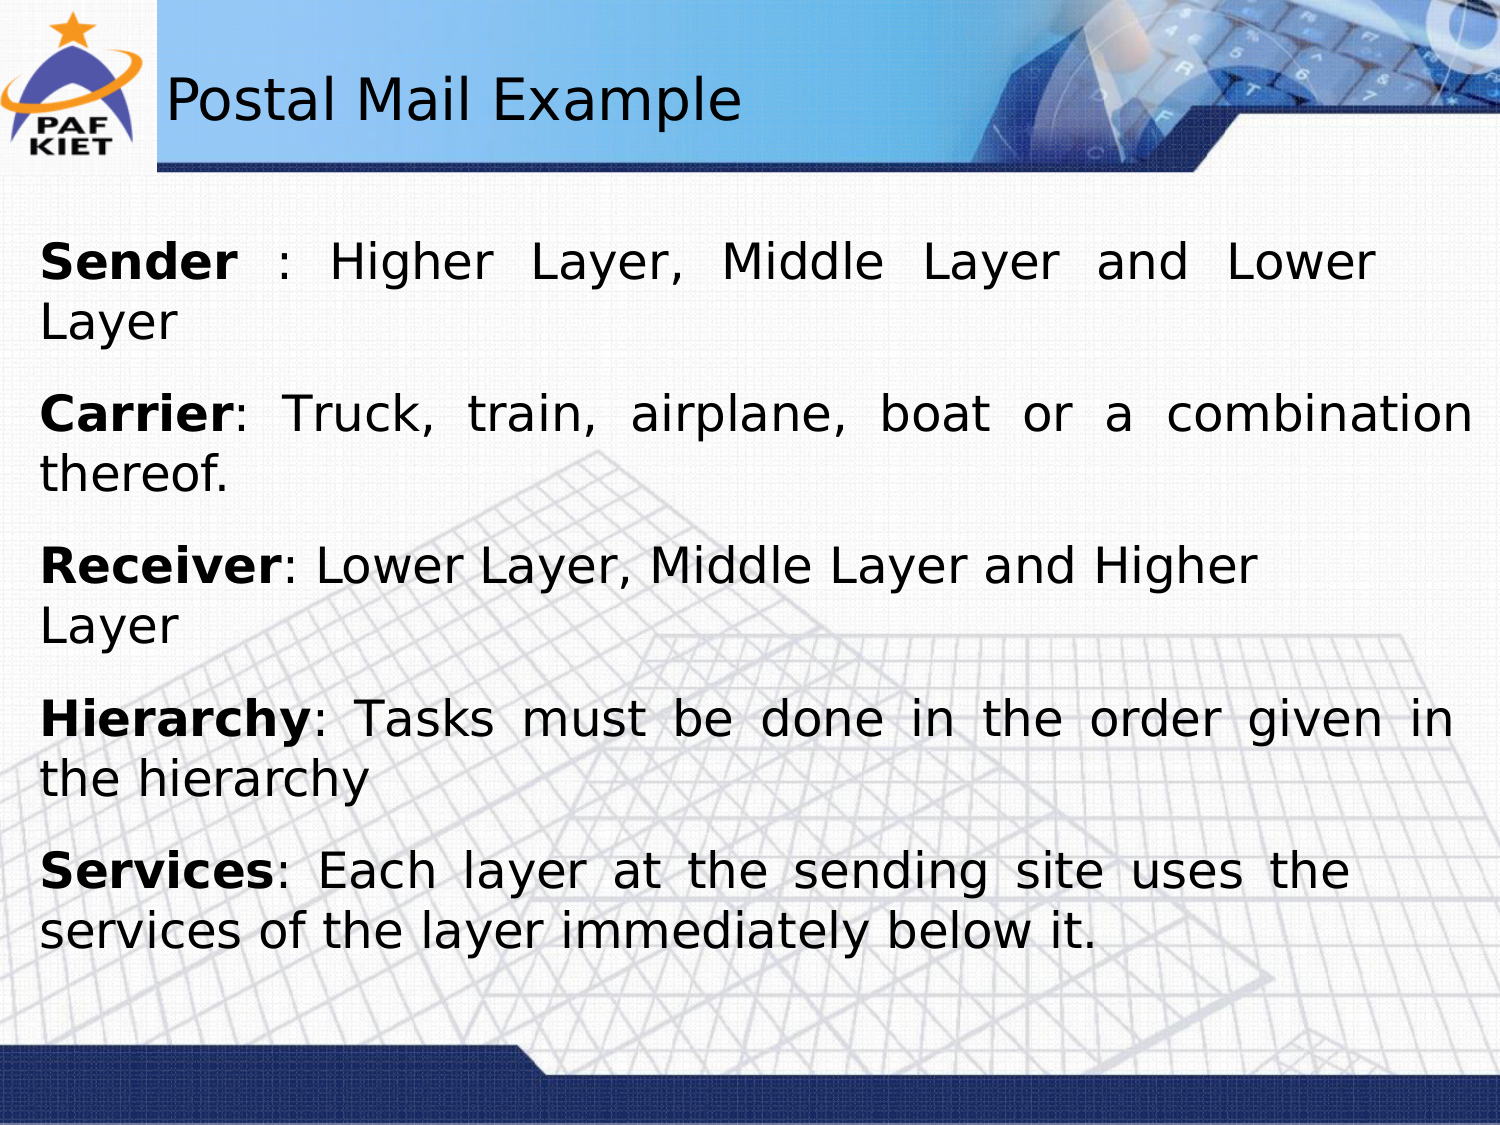

# Postal Mail Example
Sender : Higher Layer, Middle Layer and Lower Layer
Carrier: Truck, train, airplane, boat or a combination thereof.
Receiver: Lower Layer, Middle Layer and Higher
Layer
Hierarchy: Tasks must be done in the order given in the hierarchy
Services: Each layer at the sending site uses the services of the layer immediately below it.